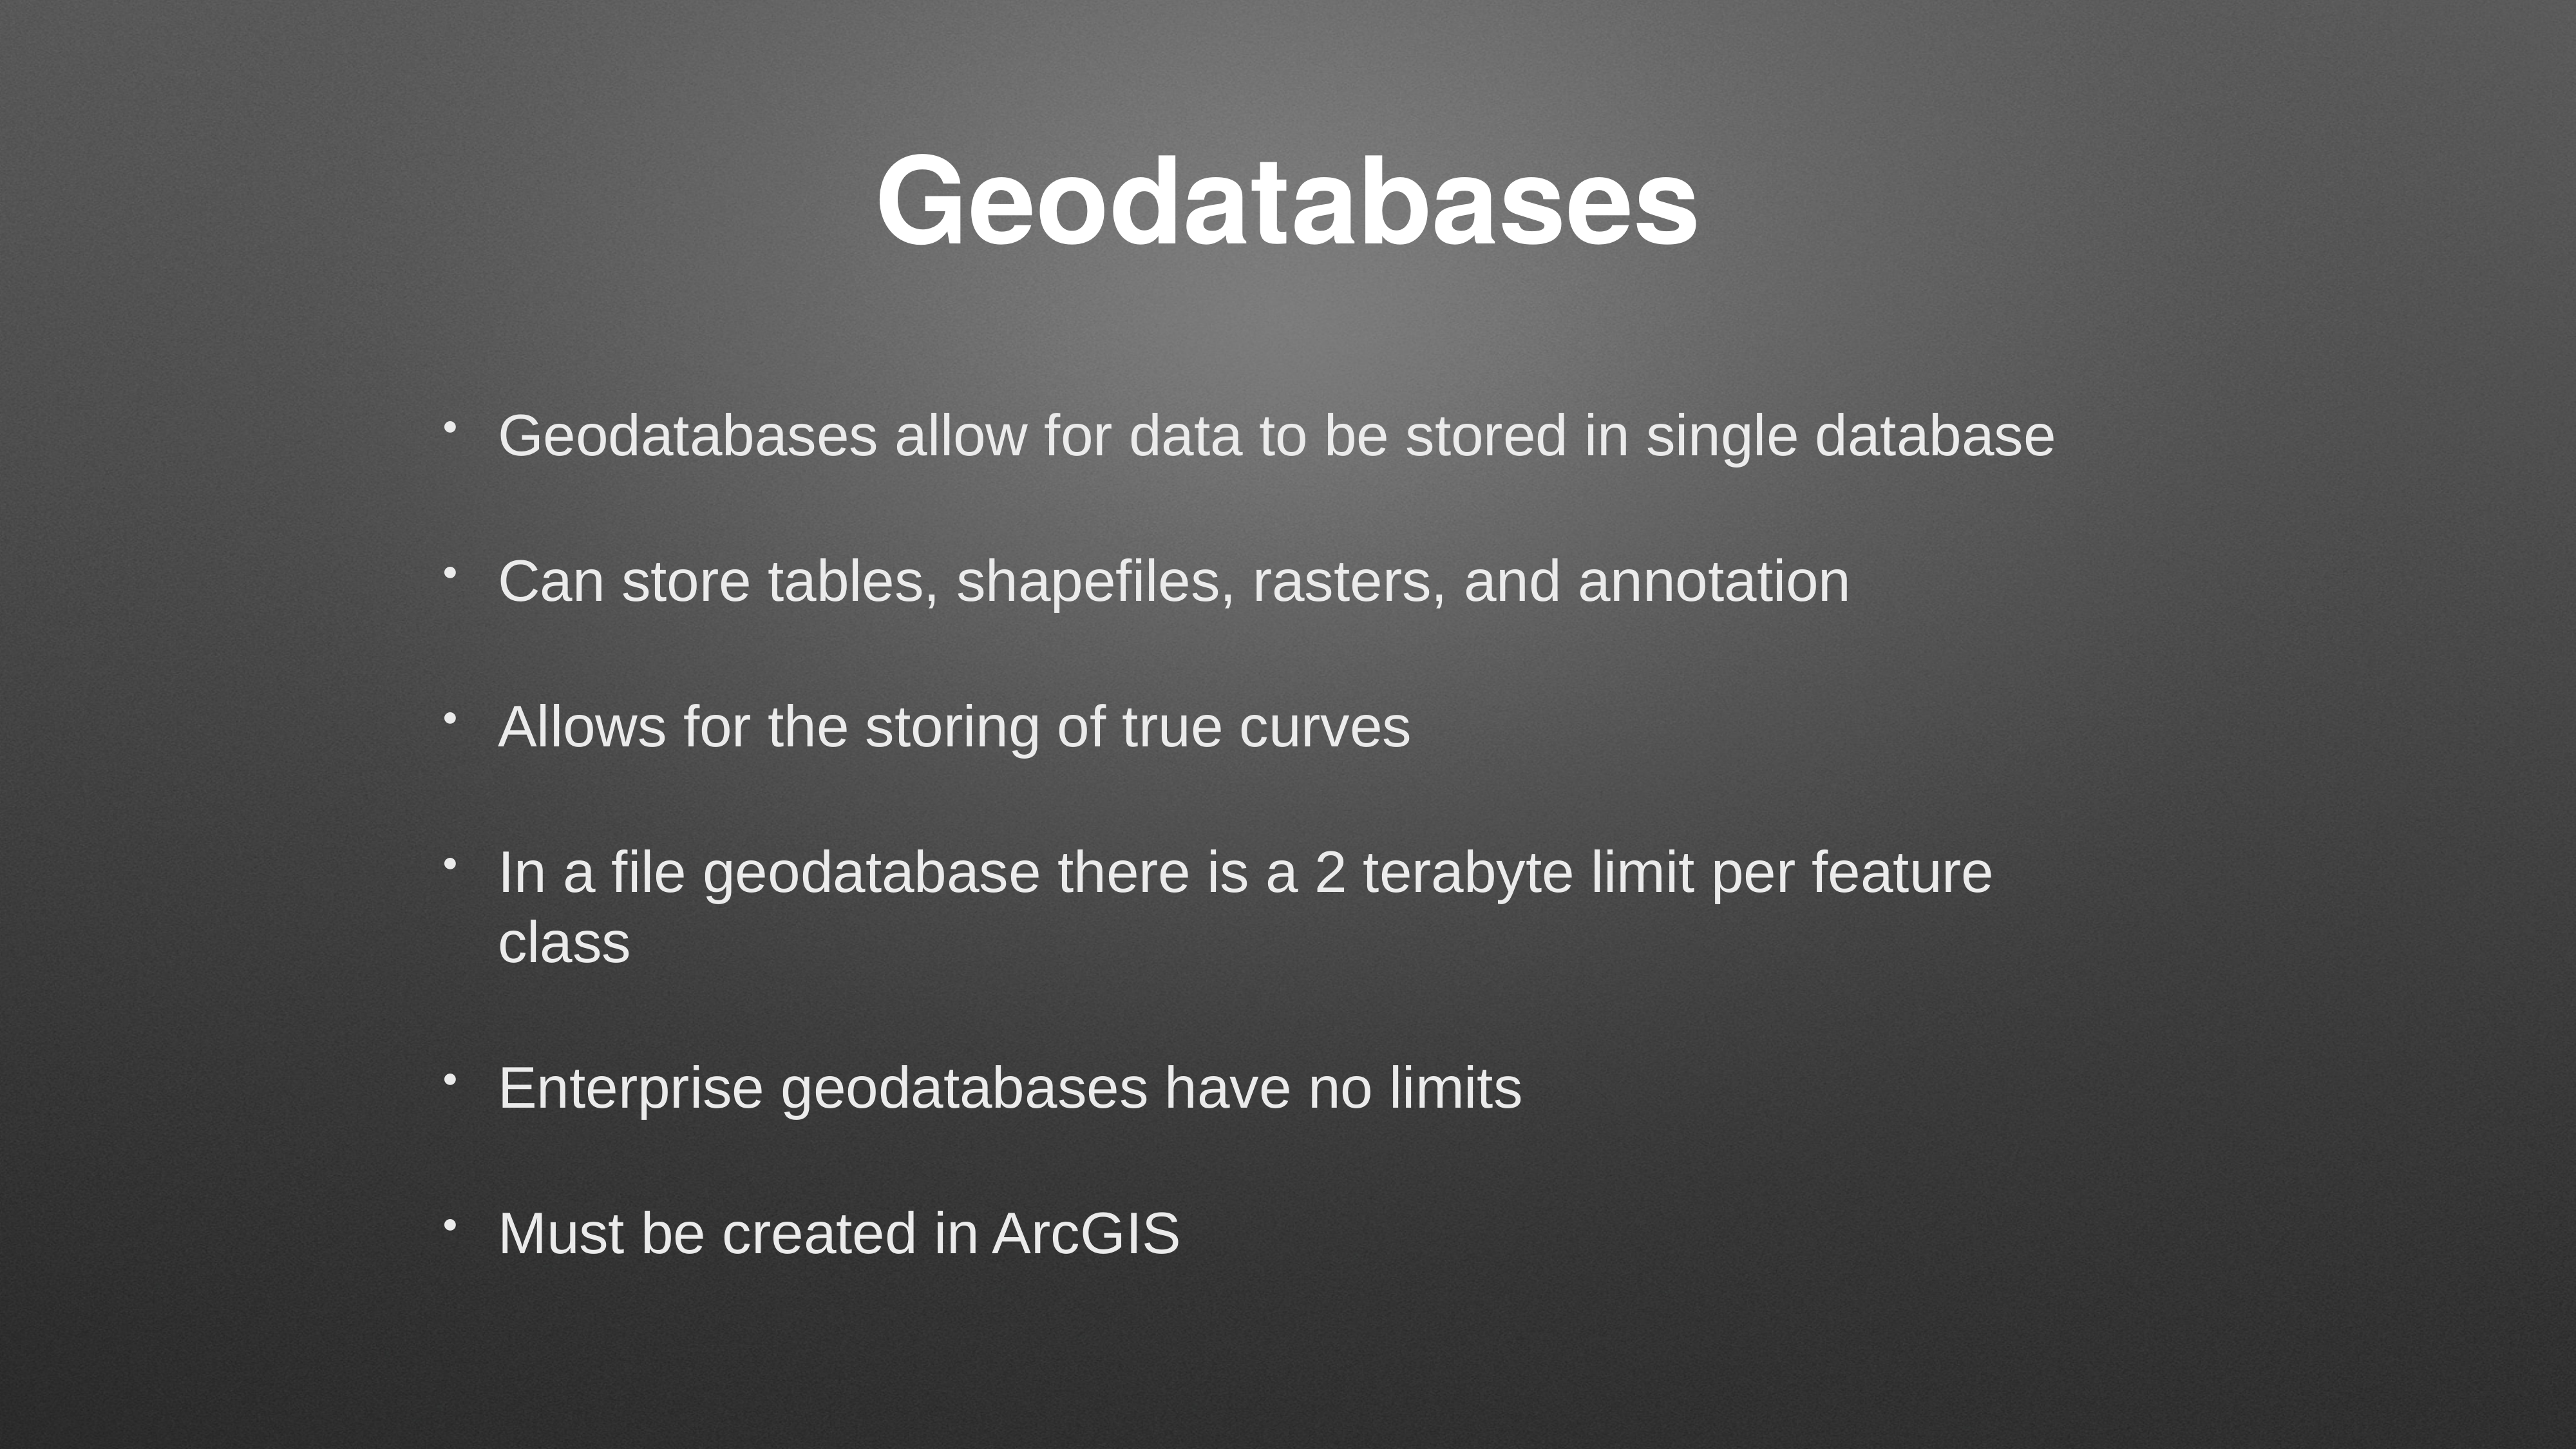

# Geodatabases
Geodatabases allow for data to be stored in single database
Can store tables, shapefiles, rasters, and annotation
Allows for the storing of true curves
In a file geodatabase there is a 2 terabyte limit per feature class
Enterprise geodatabases have no limits
Must be created in ArcGIS